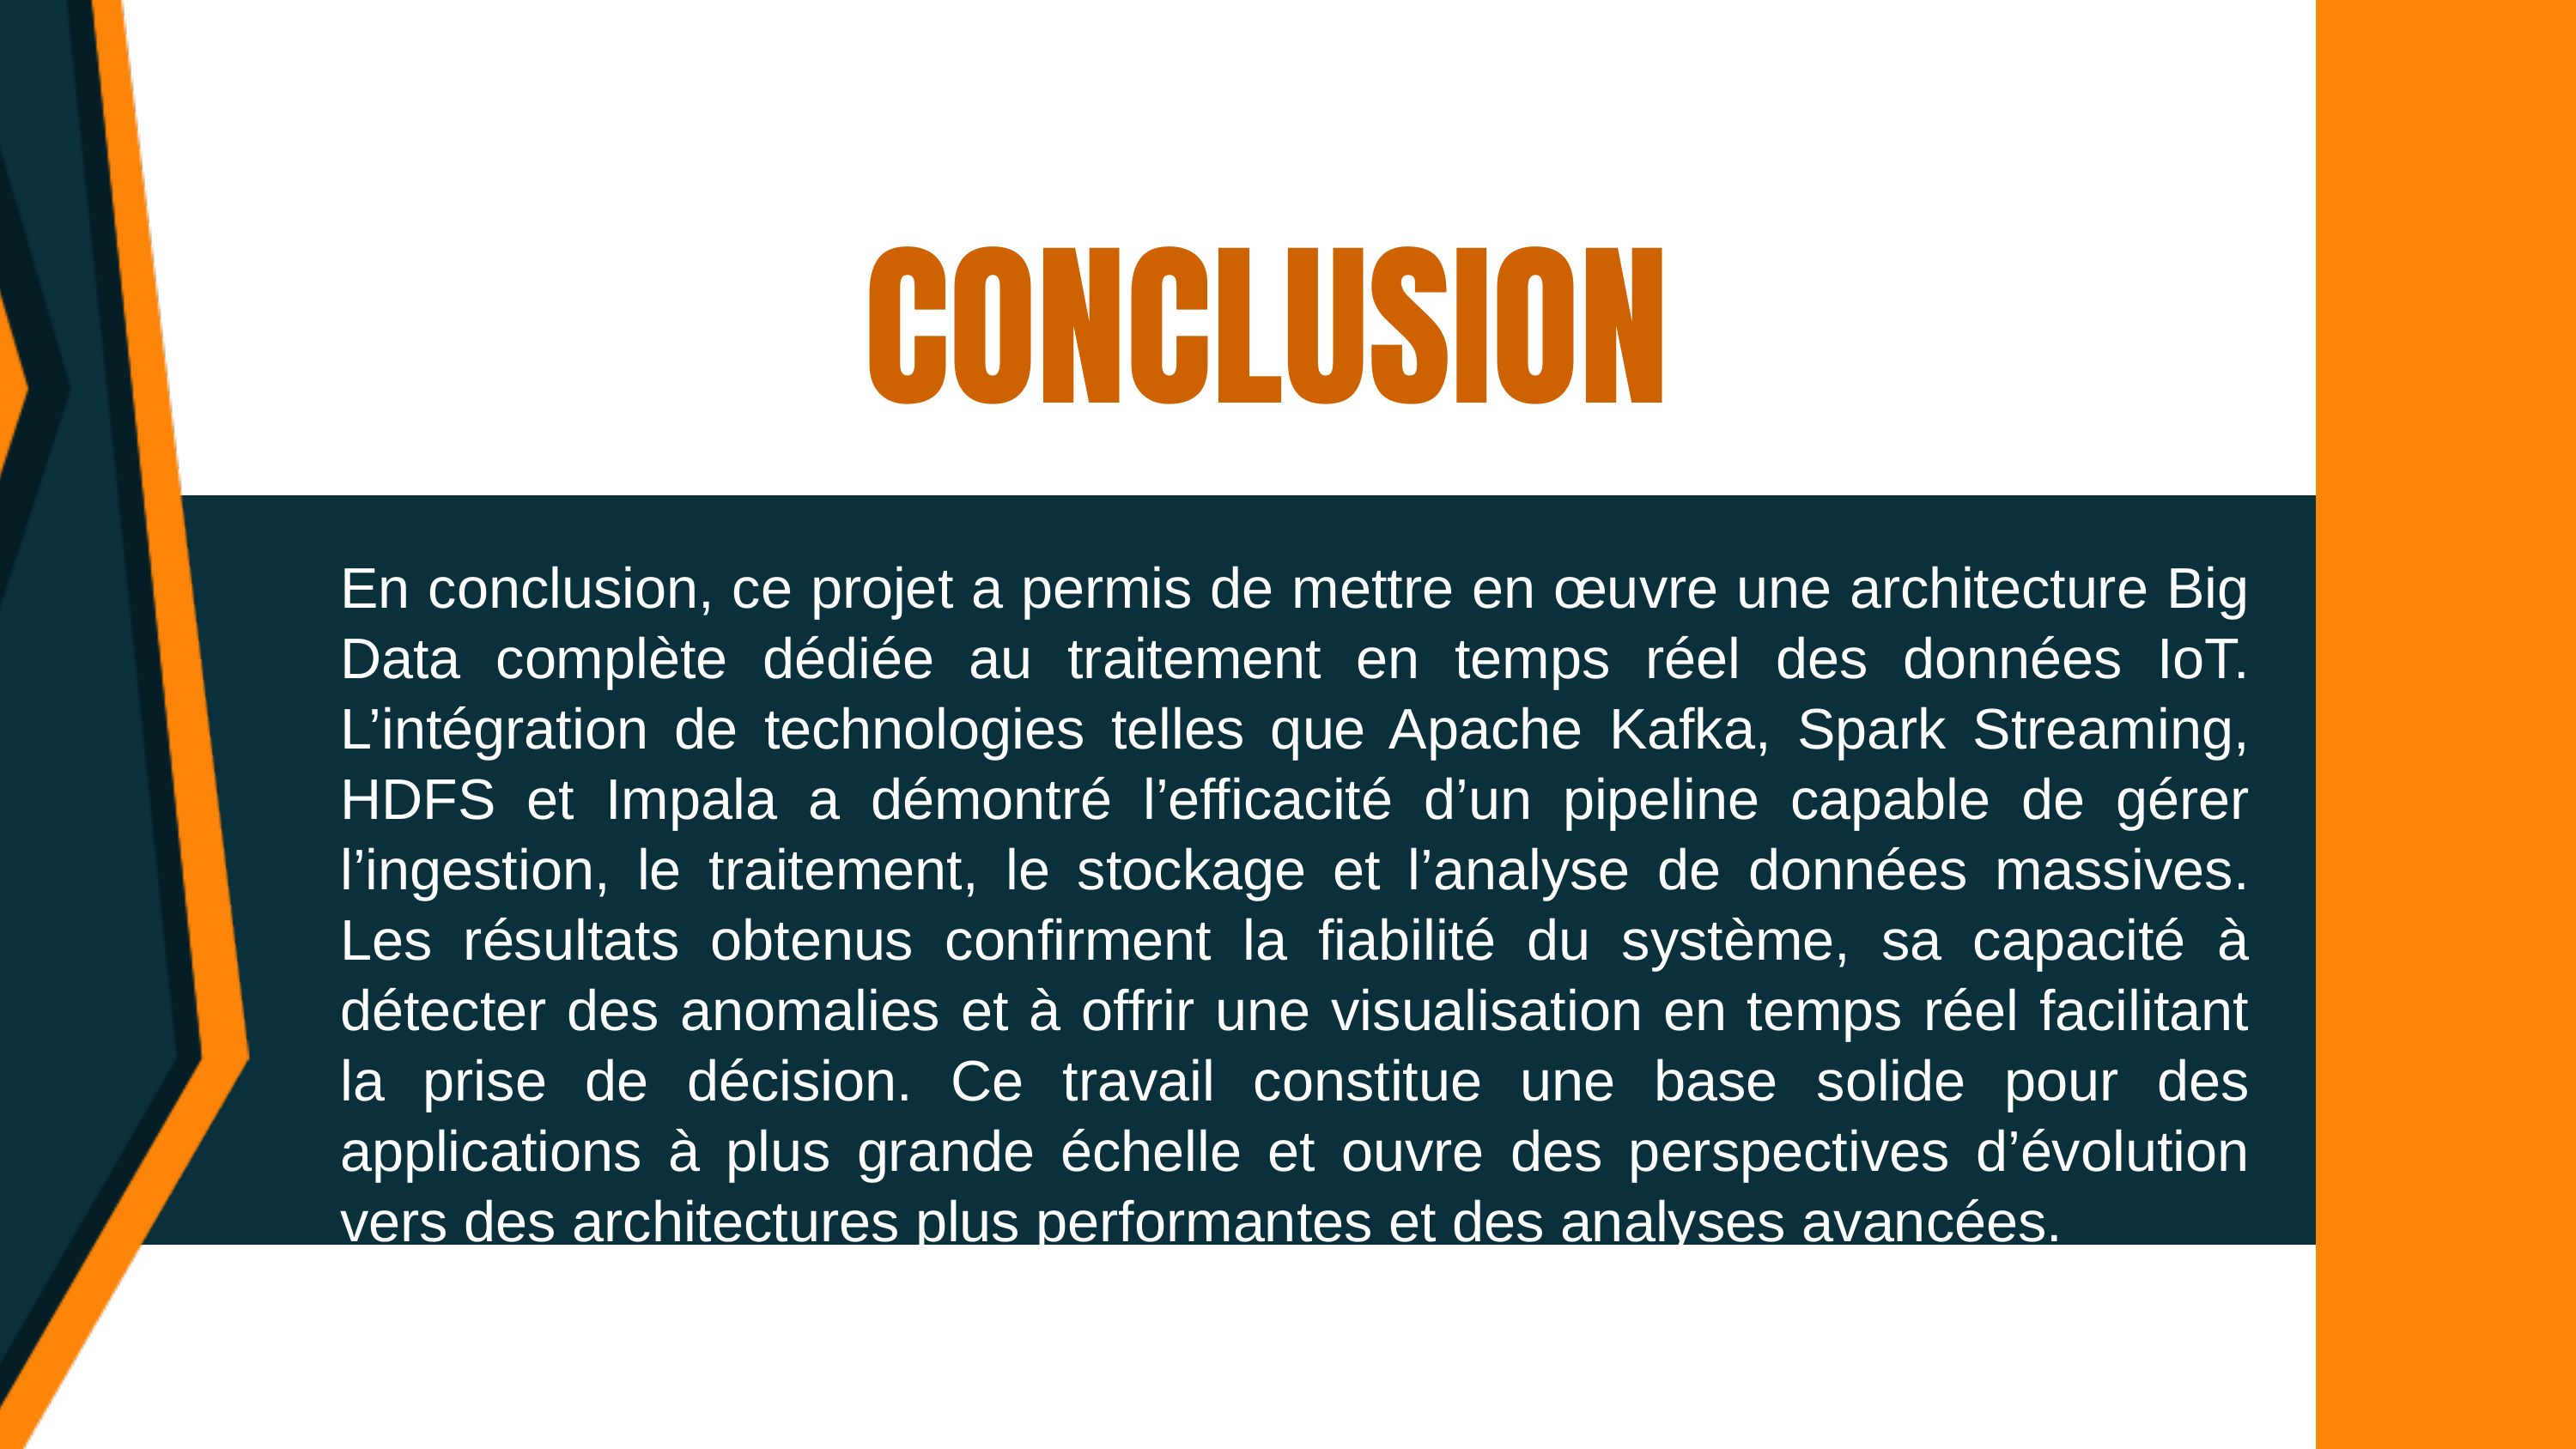

CONCLUSION

En conclusion, ce projet a permis de mettre en œuvre une architecture Big Data complète dédiée au traitement en temps réel des données IoT. L’intégration de technologies telles que Apache Kafka, Spark Streaming, HDFS et Impala a démontré l’efficacité d’un pipeline capable de gérer l’ingestion, le traitement, le stockage et l’analyse de données massives. Les résultats obtenus confirment la fiabilité du système, sa capacité à détecter des anomalies et à offrir une visualisation en temps réel facilitant la prise de décision. Ce travail constitue une base solide pour des applications à plus grande échelle et ouvre des perspectives d’évolution vers des architectures plus performantes et des analyses avancées.